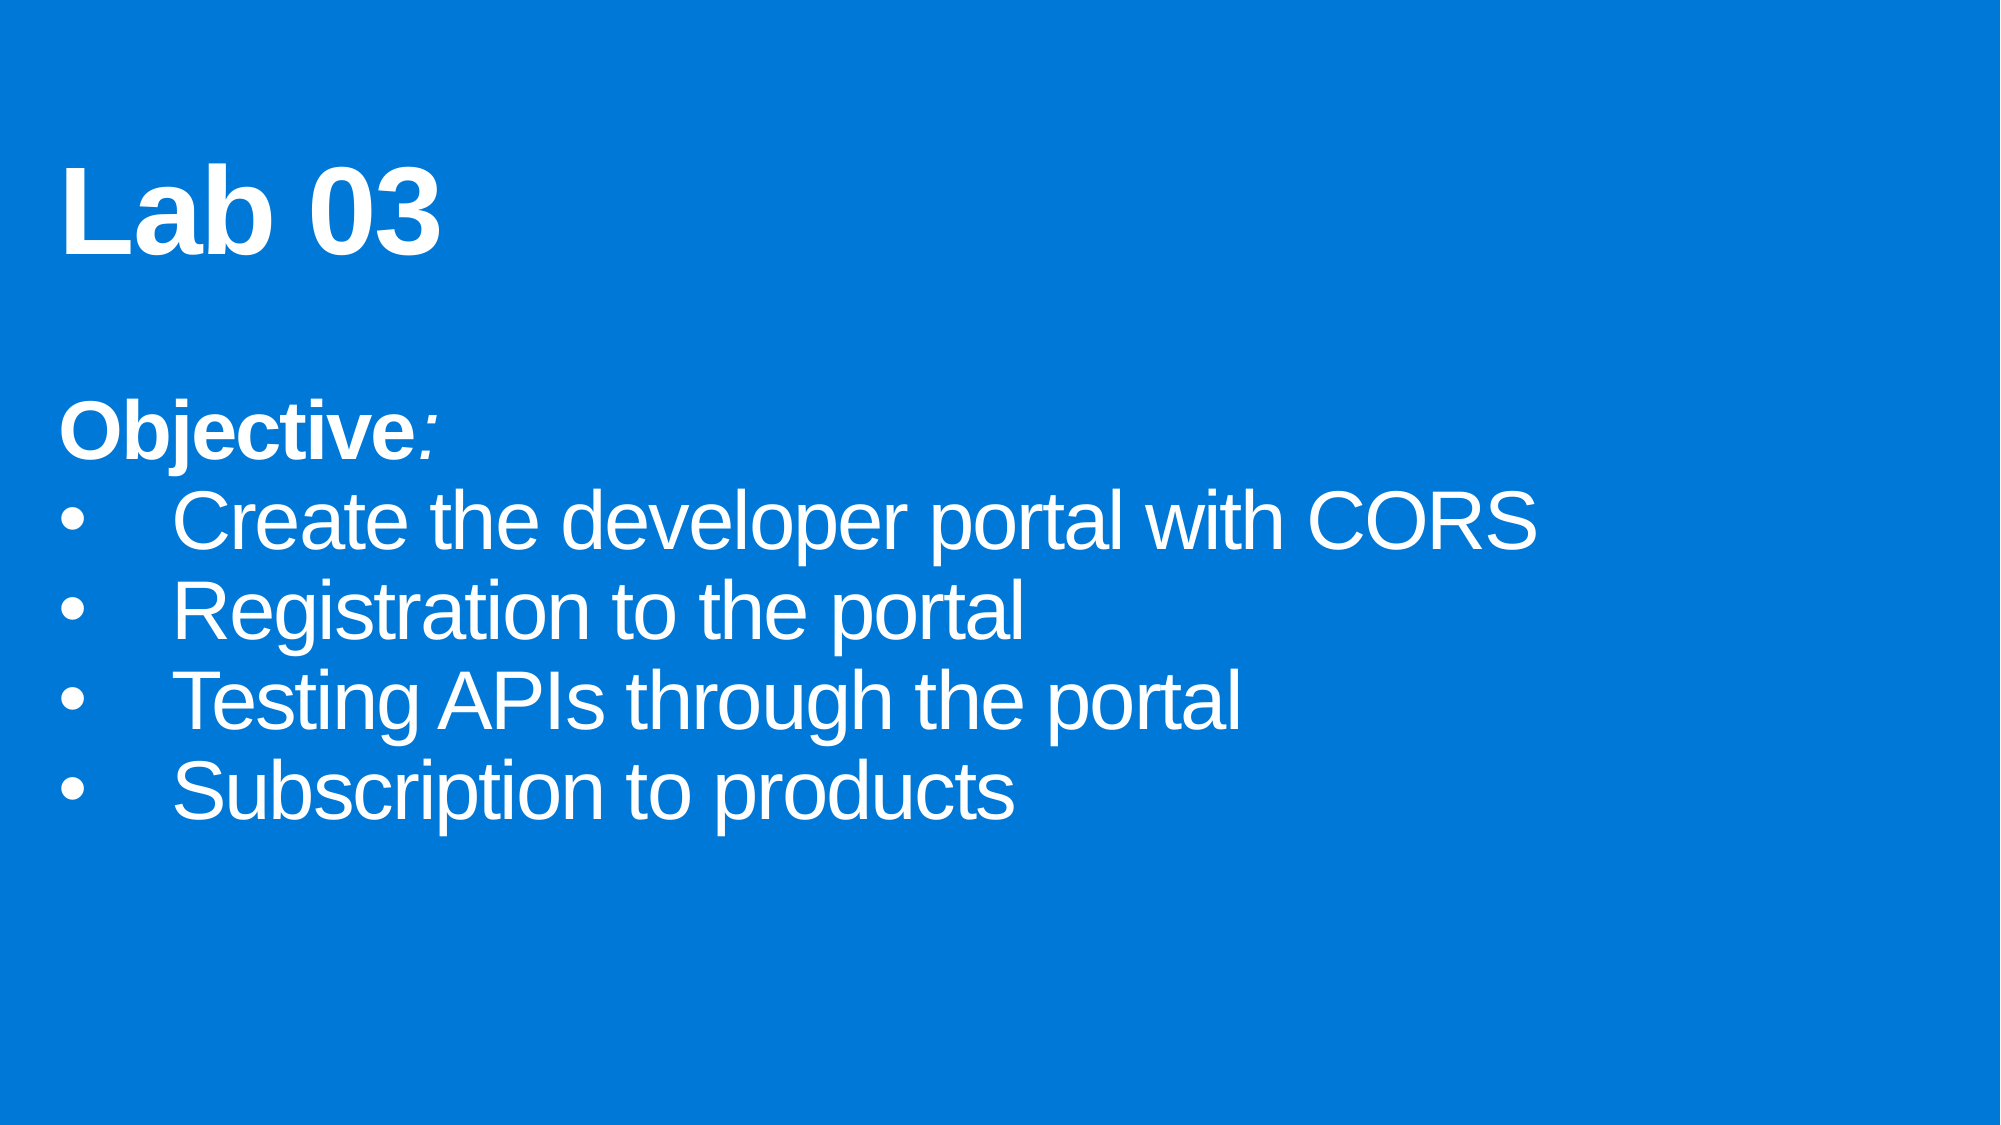

Lab 03

Objective:
Create the developer portal with CORS
Registration to the portal
Testing APIs through the portal
Subscription to products